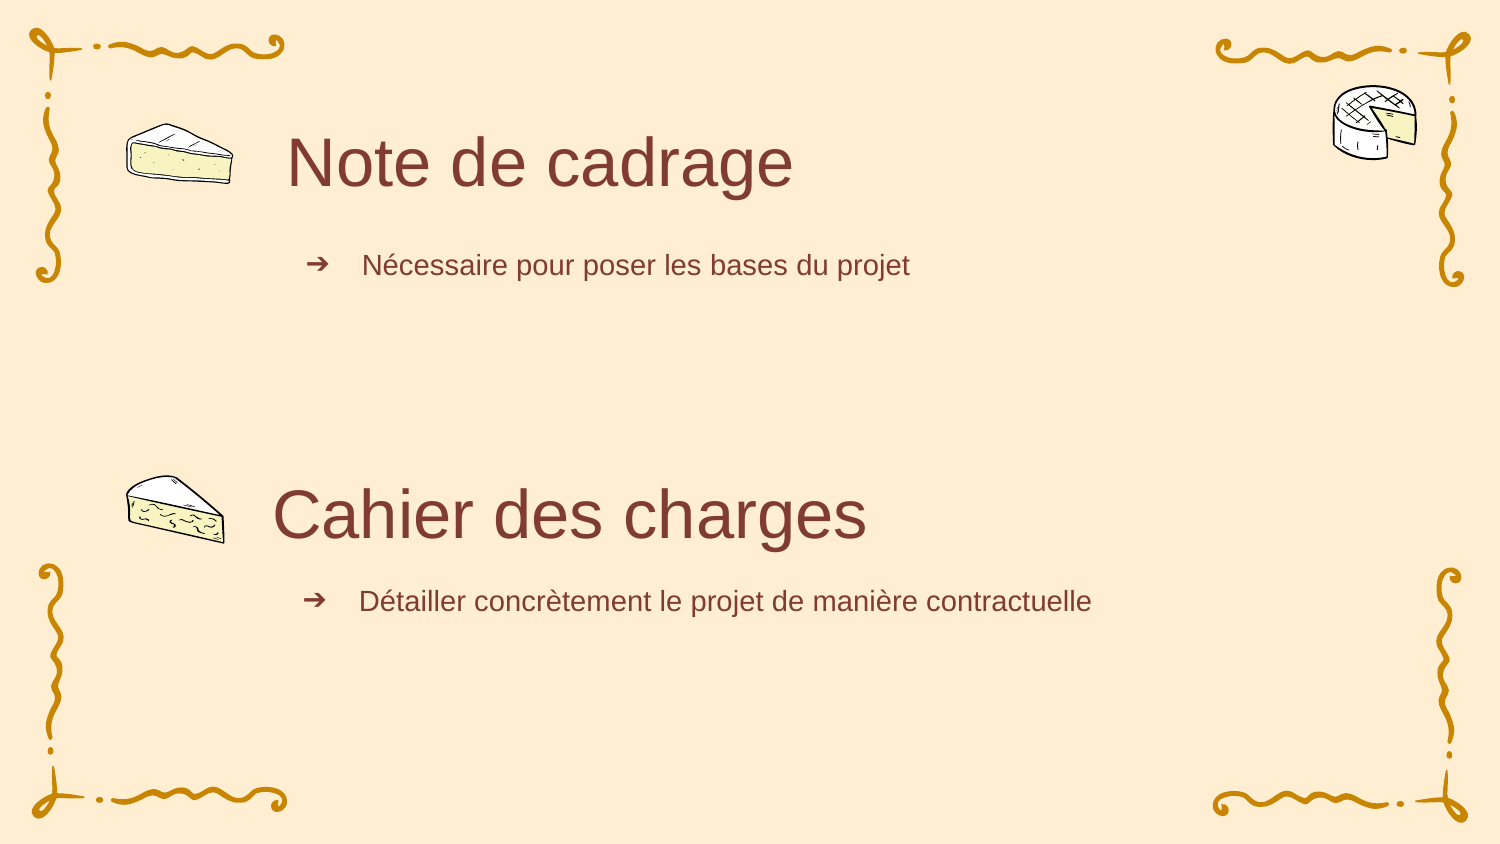

# Note de cadrage

Nécessaire pour poser les bases du projet
Cahier des charges

Détailler concrètement le projet de manière contractuelle